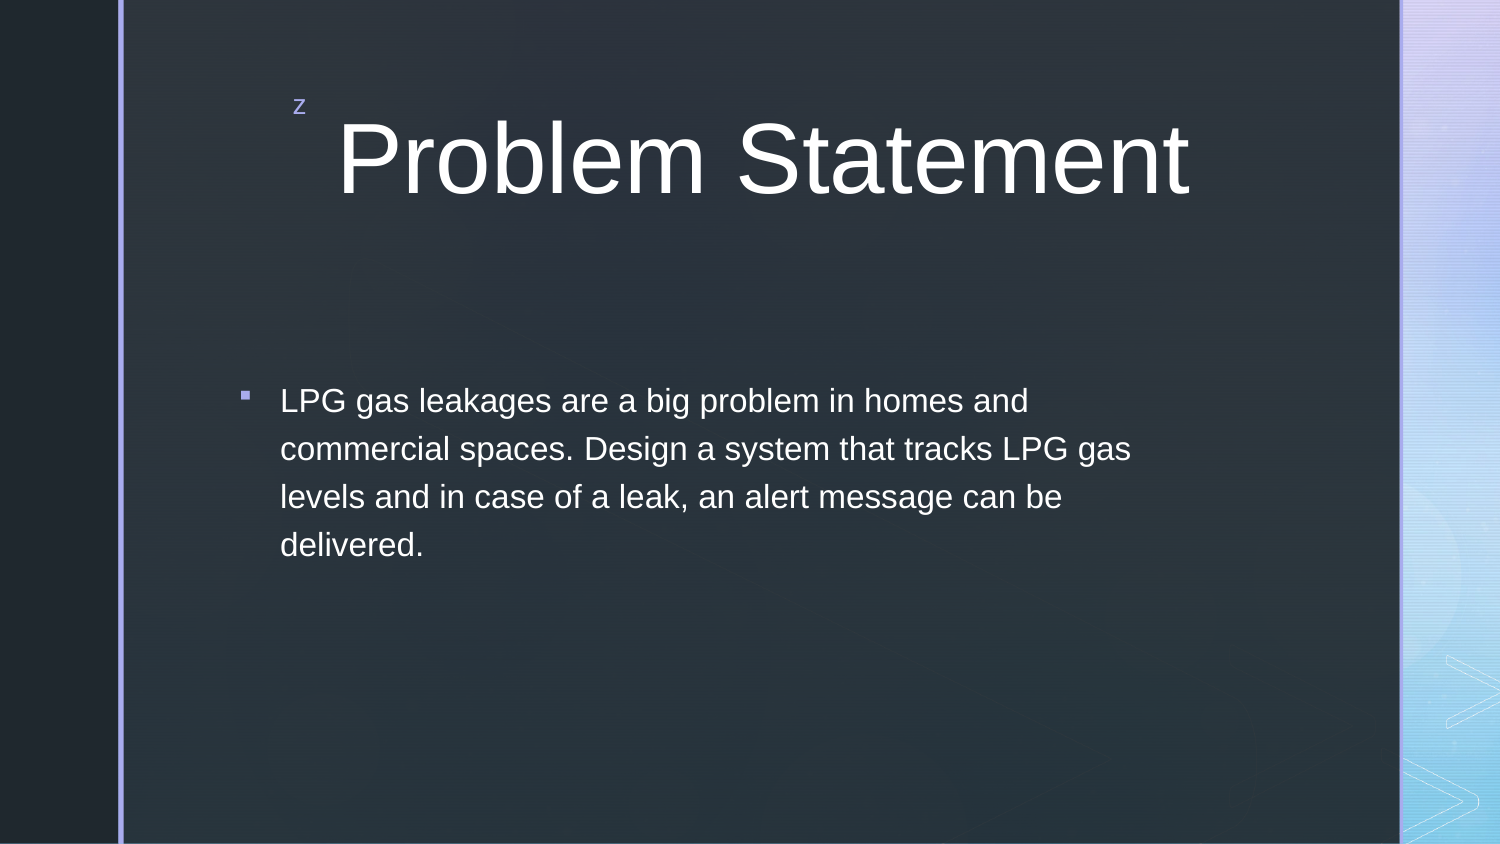

# Problem Statement
LPG gas leakages are a big problem in homes and commercial spaces. Design a system that tracks LPG gas levels and in case of a leak, an alert message can be delivered.